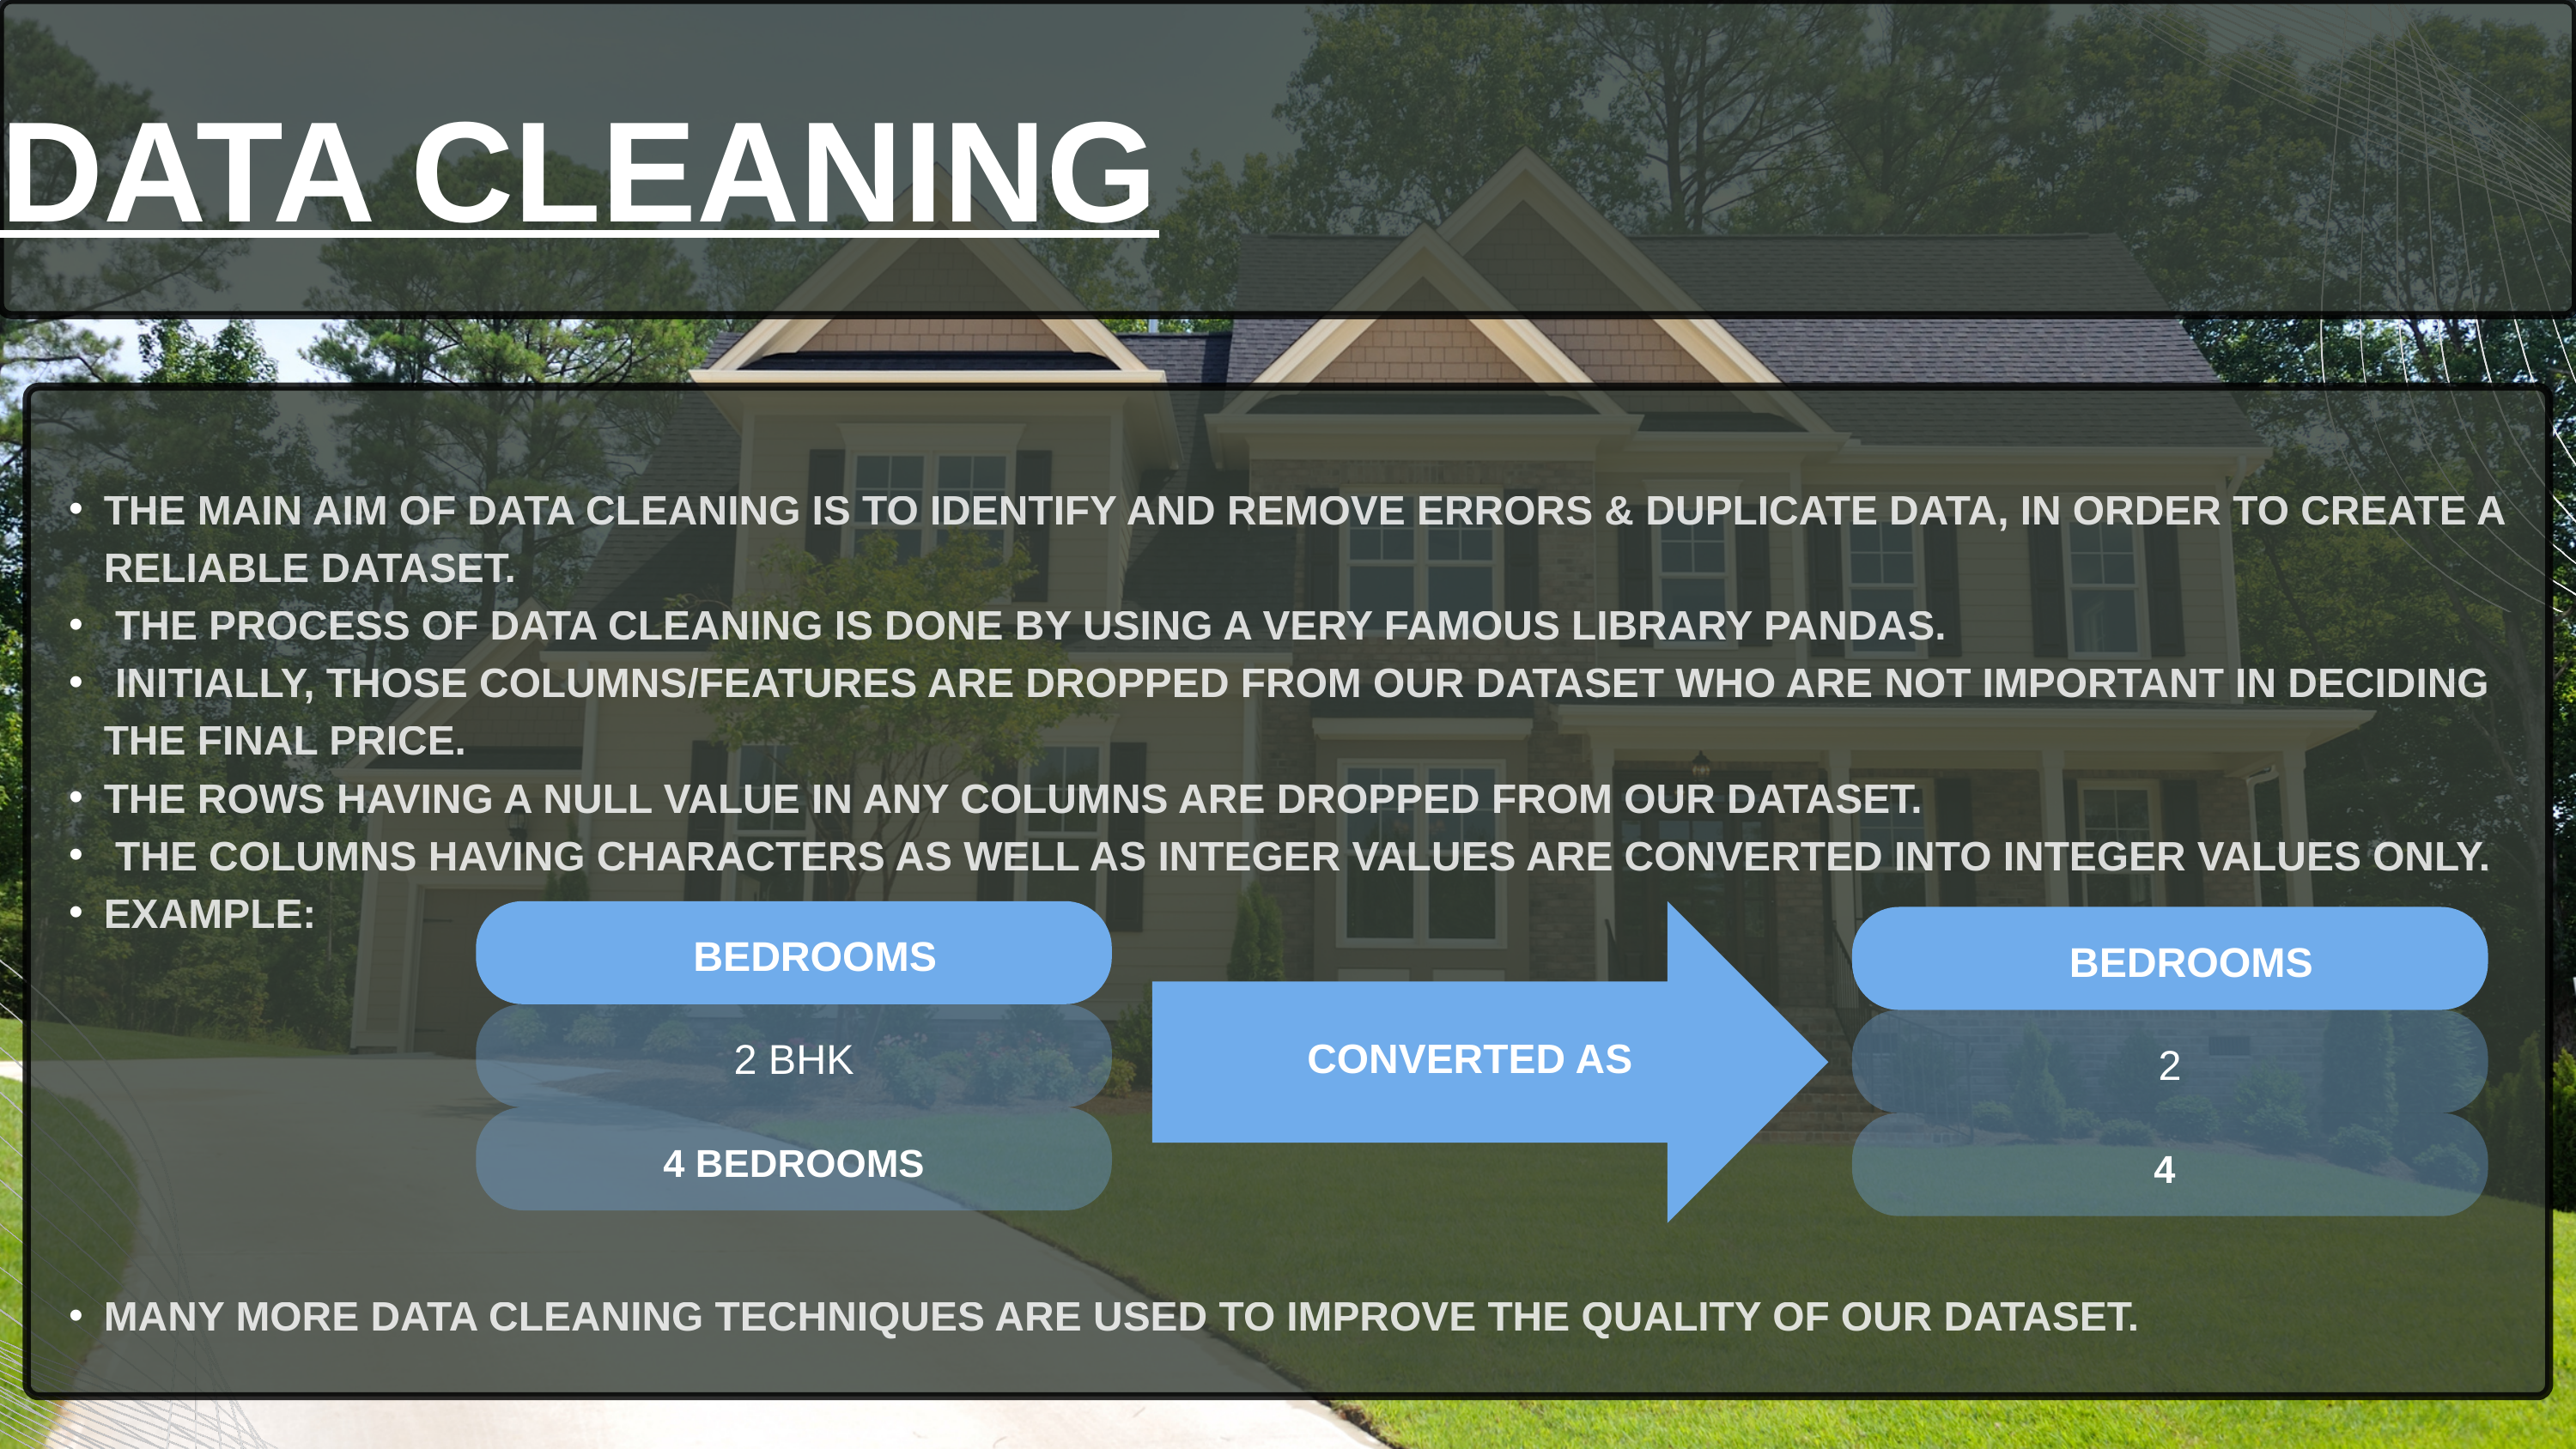

DATA CLEANING

THE MAIN AIM OF DATA CLEANING IS TO IDENTIFY AND REMOVE ERRORS & DUPLICATE DATA, IN ORDER TO CREATE A RELIABLE DATASET.
 THE PROCESS OF DATA CLEANING IS DONE BY USING A VERY FAMOUS LIBRARY PANDAS.
 INITIALLY, THOSE COLUMNS/FEATURES ARE DROPPED FROM OUR DATASET WHO ARE NOT IMPORTANT IN DECIDING THE FINAL PRICE.
THE ROWS HAVING A NULL VALUE IN ANY COLUMNS ARE DROPPED FROM OUR DATASET.
 THE COLUMNS HAVING CHARACTERS AS WELL AS INTEGER VALUES ARE CONVERTED INTO INTEGER VALUES ONLY.
EXAMPLE:

MANY MORE DATA CLEANING TECHNIQUES ARE USED TO IMPROVE THE QUALITY OF OUR DATASET.

CONVERTED AS

BEDROOMS
BEDROOMS

2 BHK
2

4 BEDROOMS
4